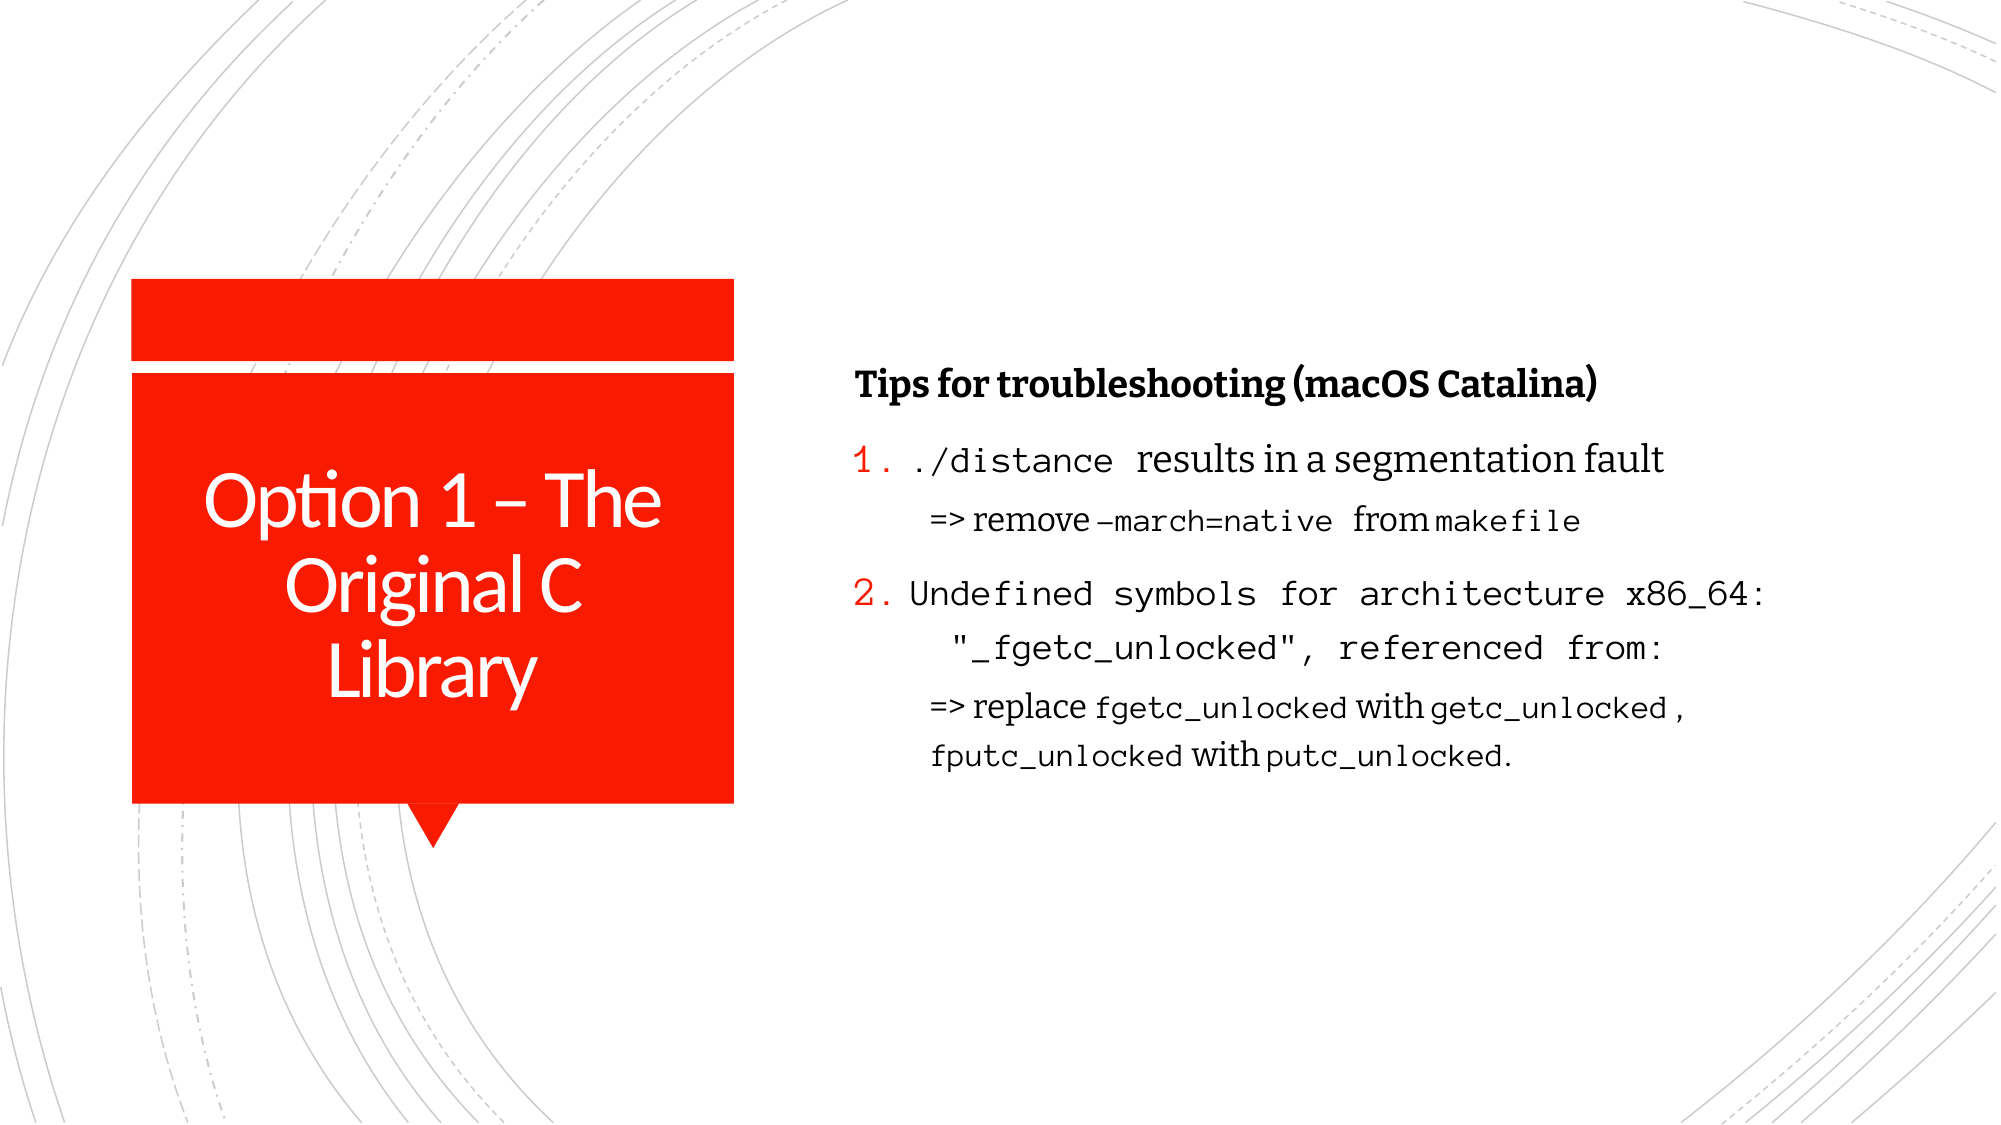

Tips for troubleshooting (macOS Catalina)
./distance results in a segmentation fault
=> remove -march=native from makefile
Undefined symbols for architecture x86_64:
  "_fgetc_unlocked", referenced from:
=> replace fgetc_unlocked with getc_unlocked , fputc_unlocked with putc_unlocked.
# Option 1 – The Original C Library